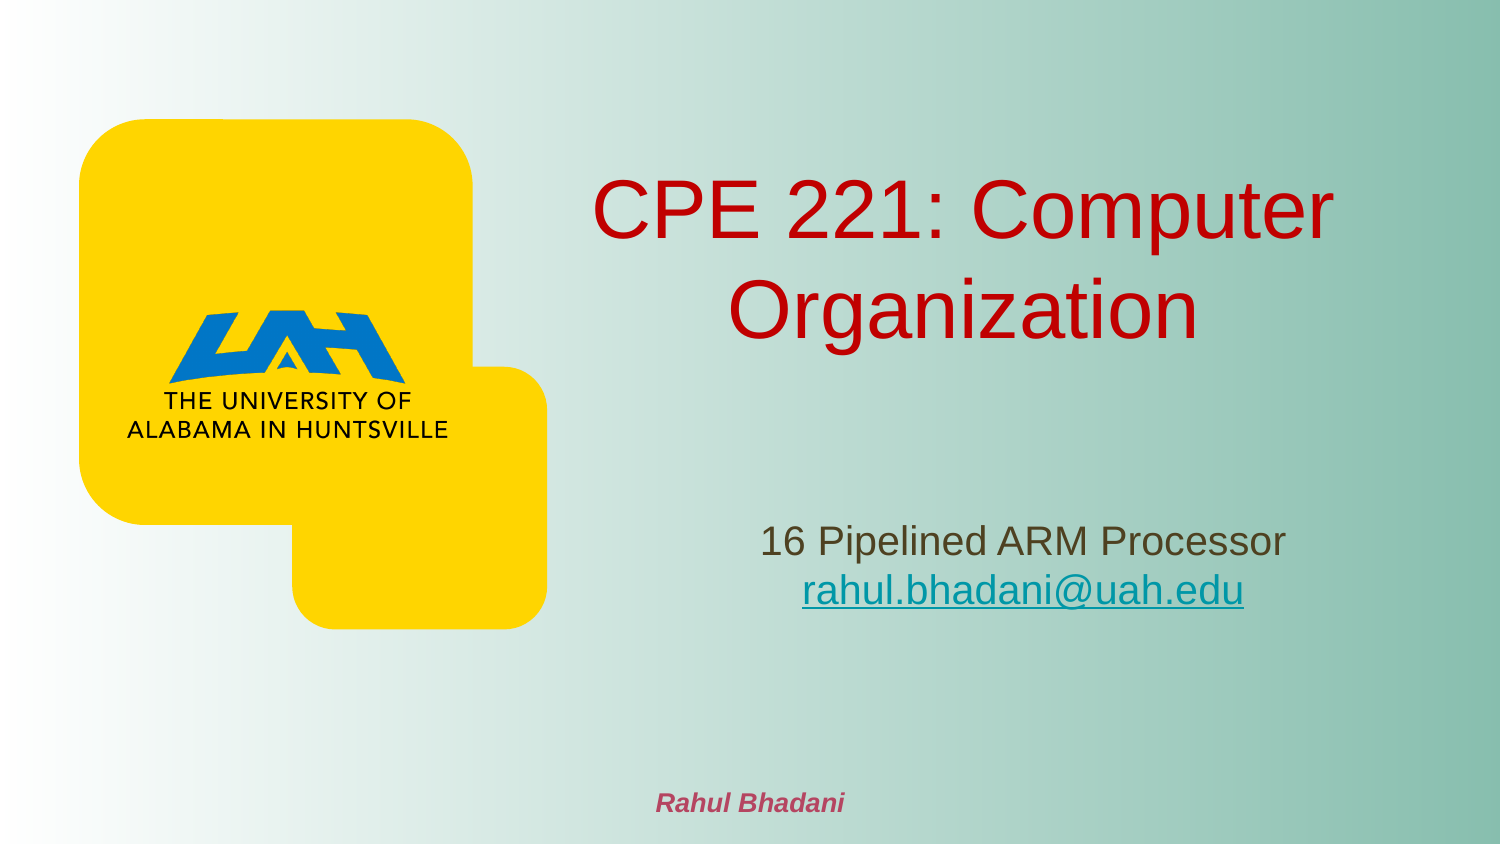

# CPE 221: Computer Organization
16 Pipelined ARM Processor
rahul.bhadani@uah.edu